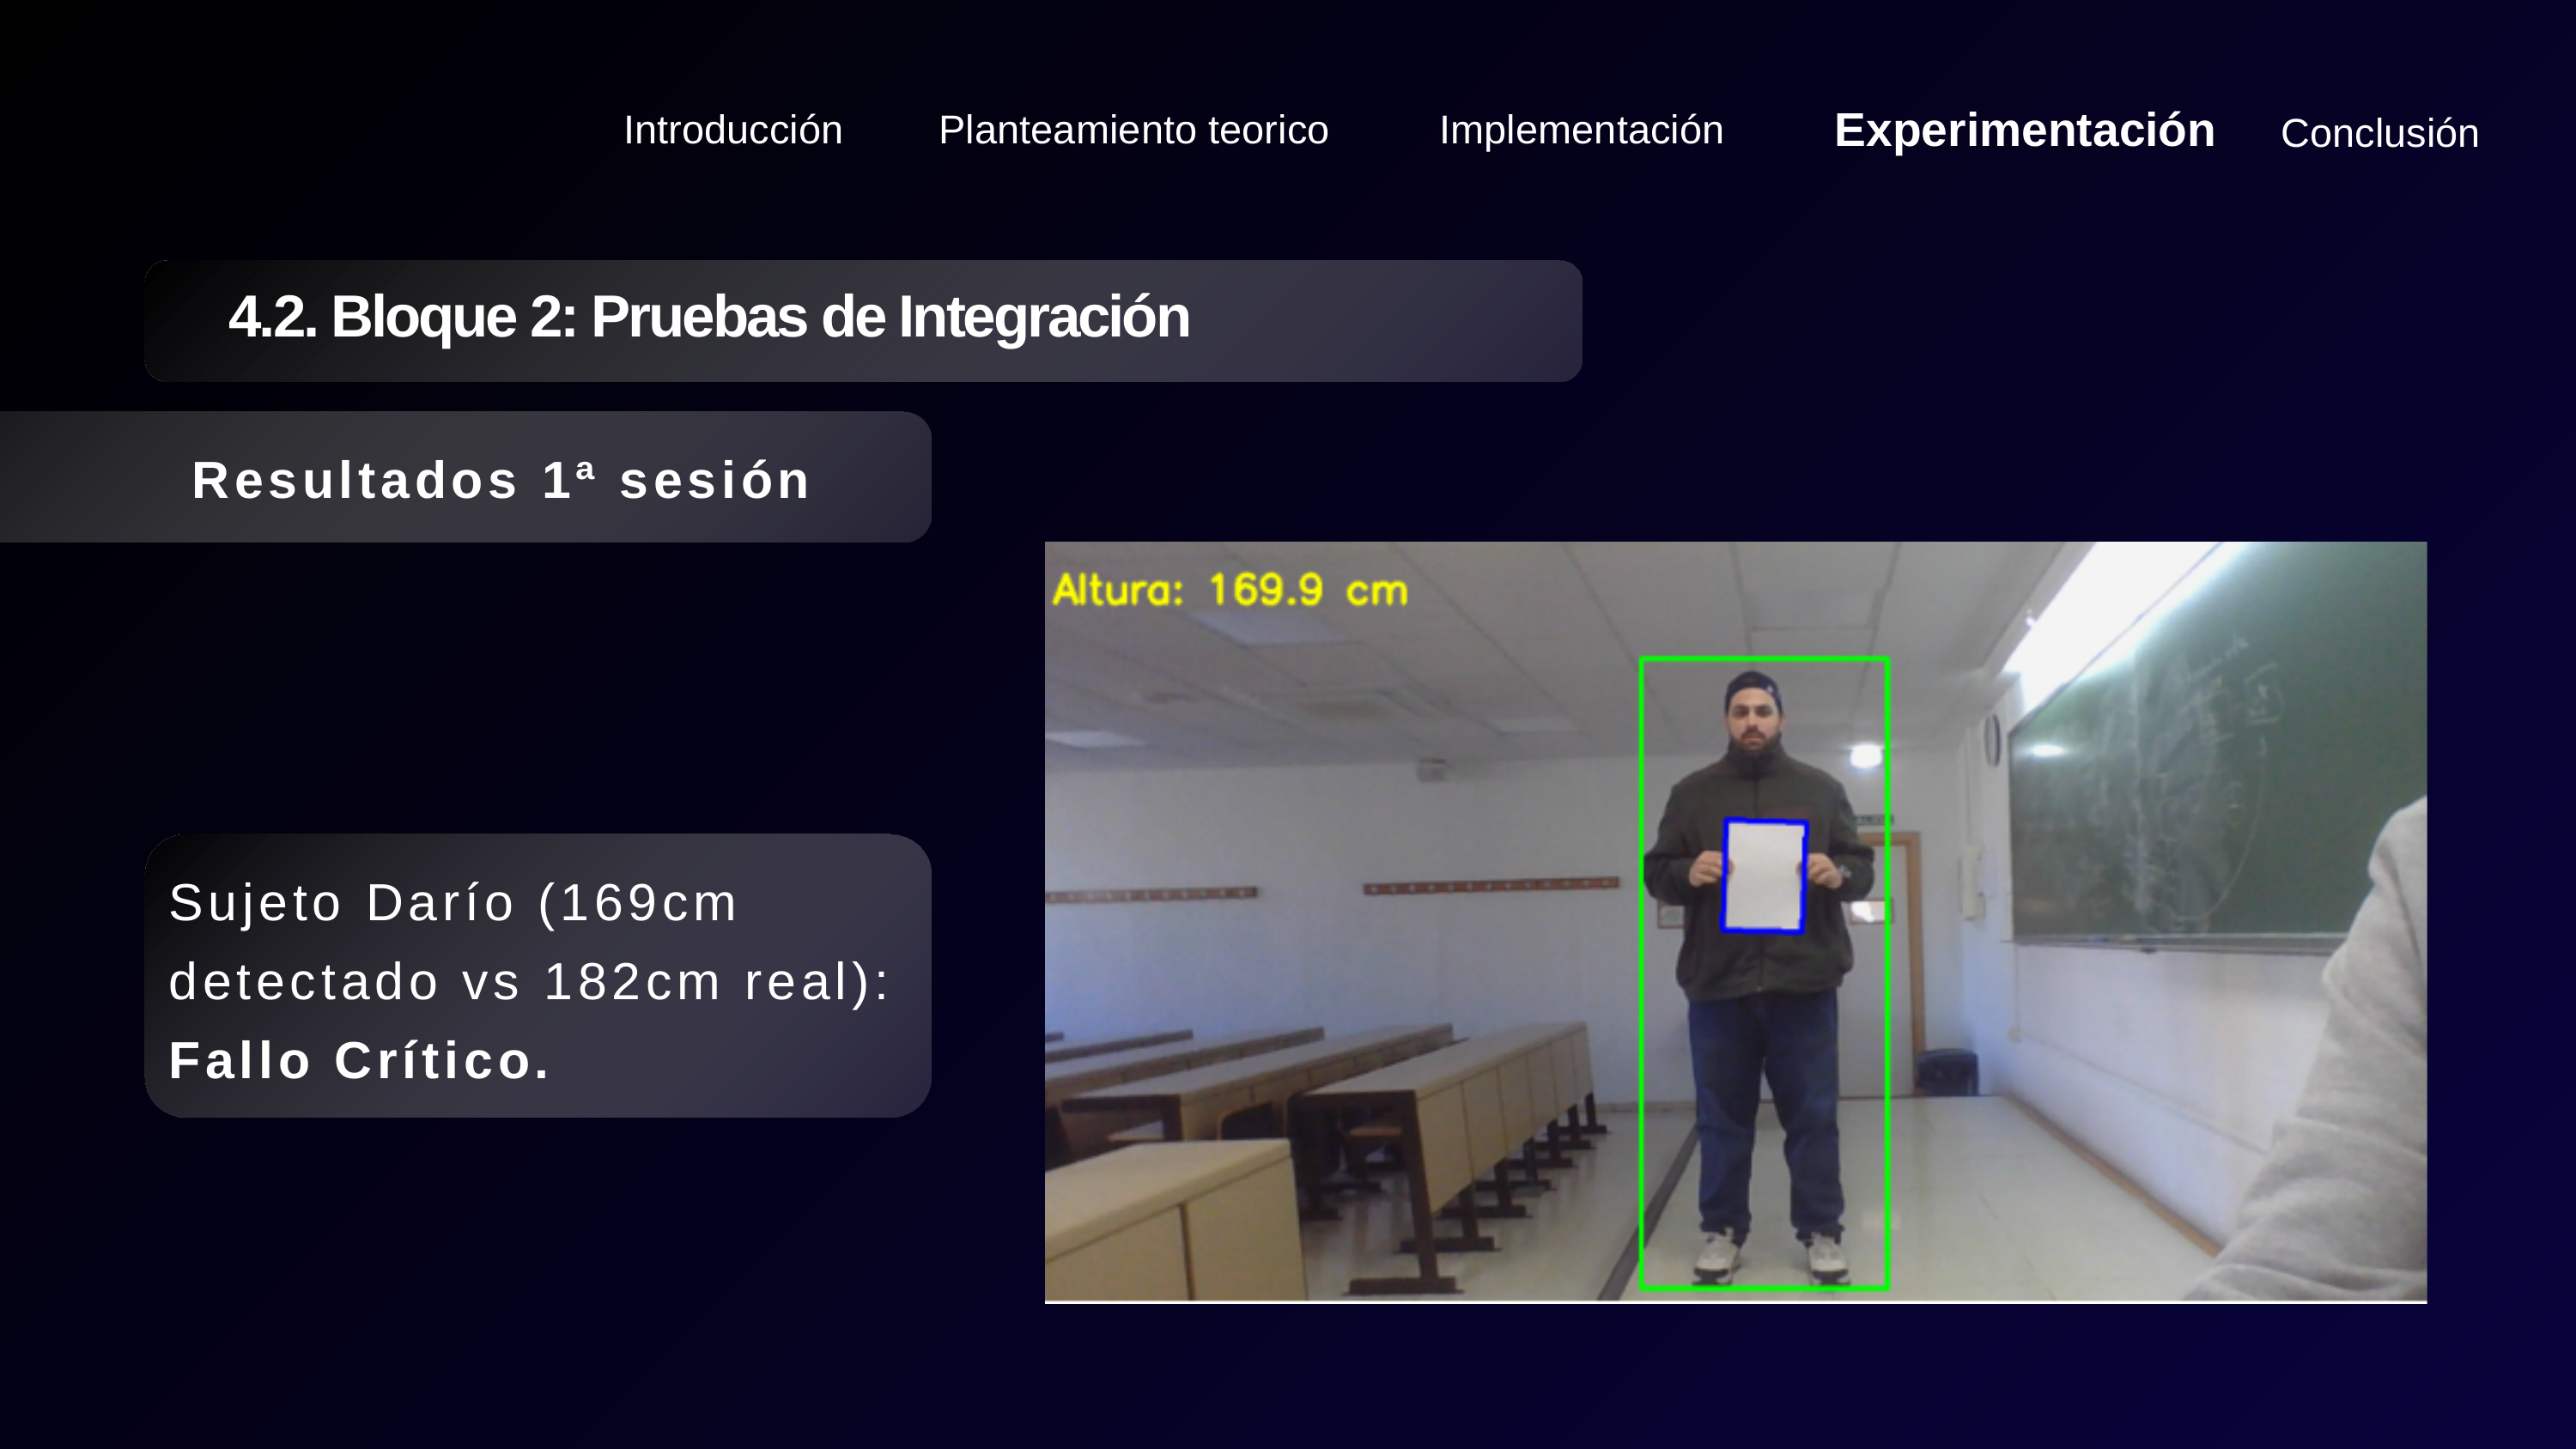

Experimentación
Introducción
Planteamiento teorico
Implementación
Conclusión

4.2. Bloque 2: Pruebas de Integración

Resultados 1ª sesión

Sujeto Darío (169cm detectado vs 182cm real): Fallo Crítico.